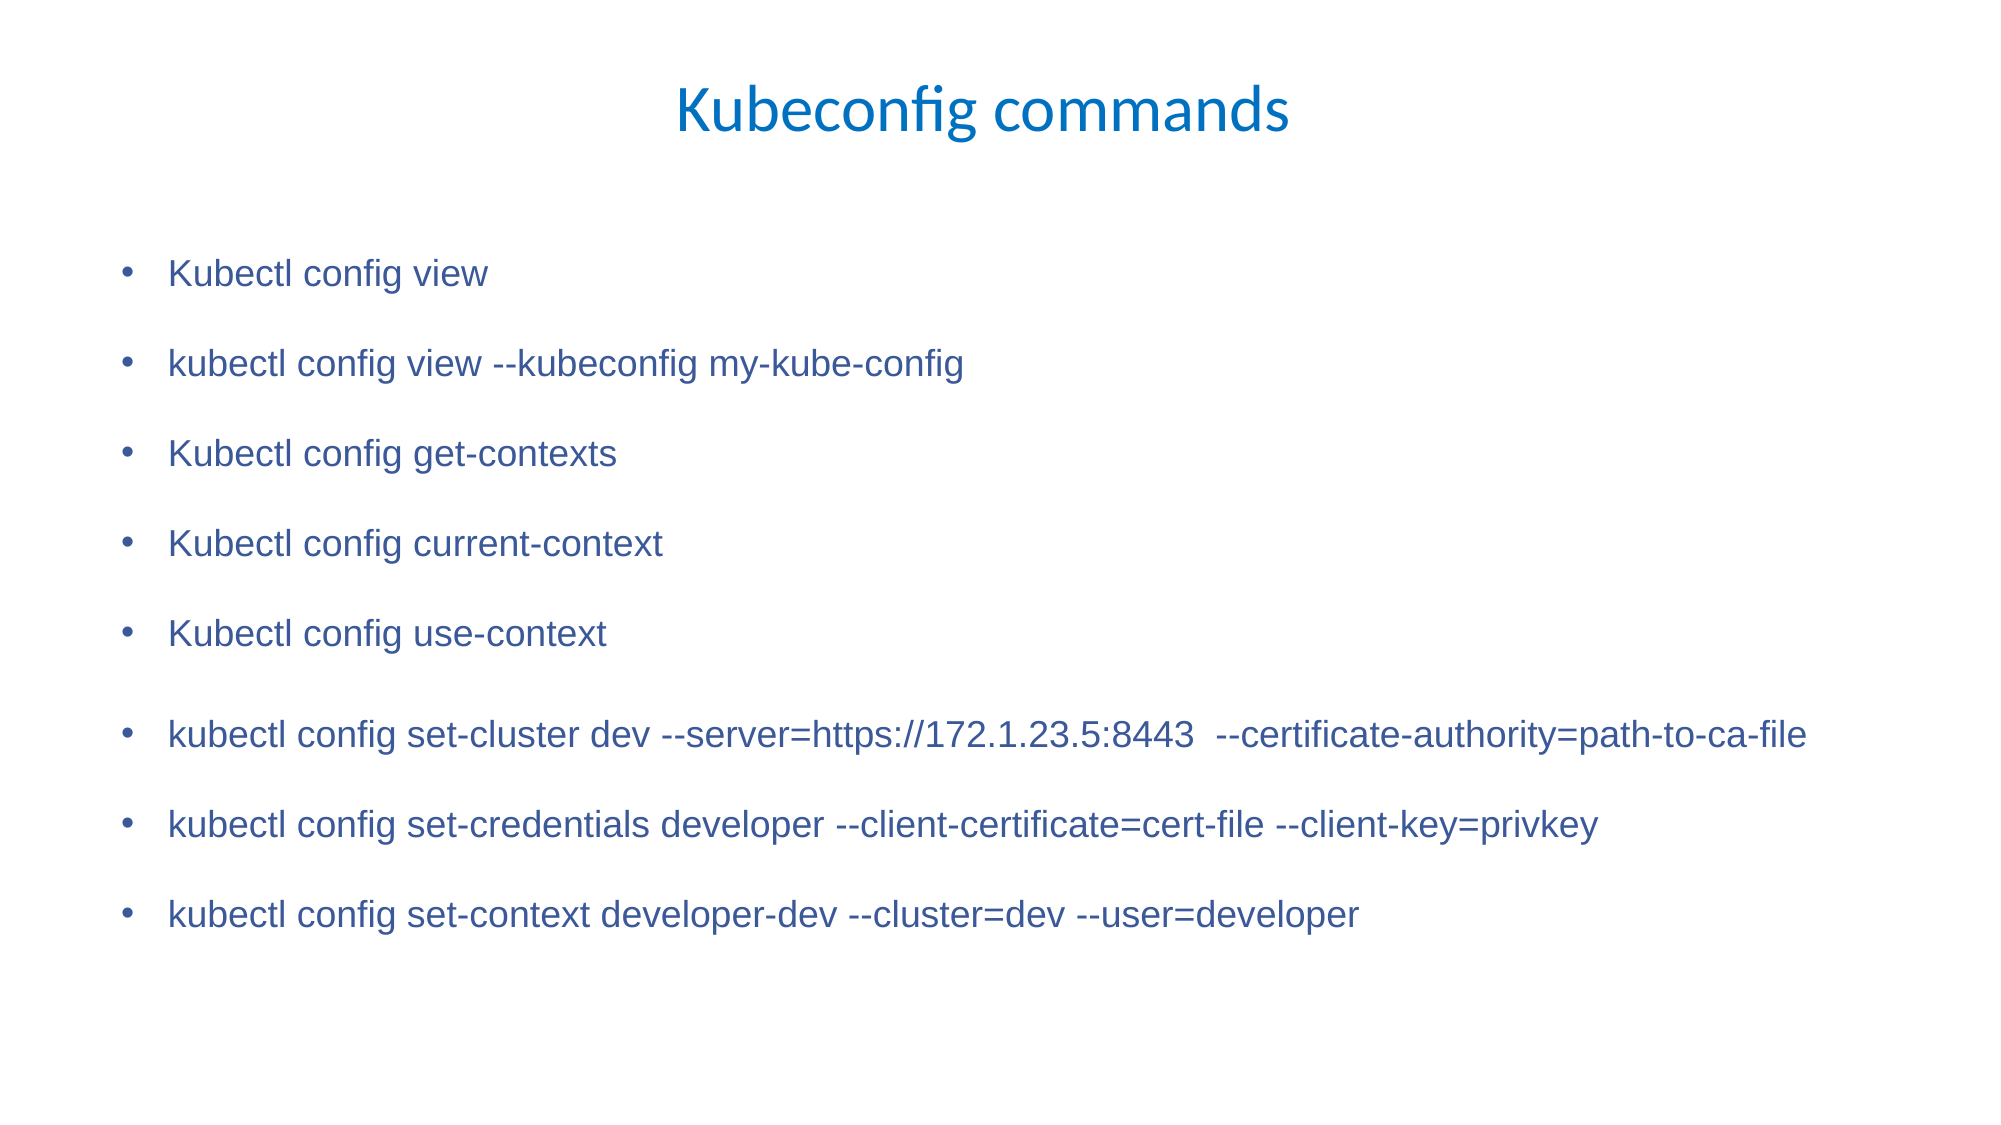

Kubeconfig commands
Kubectl config view

kubectl config view --kubeconfig my-kube-config

Kubectl config get-contexts

Kubectl config current-context

Kubectl config use-context
kubectl config set-cluster dev --server=https://172.1.23.5:8443  --certificate-authority=path-to-ca-file

kubectl config set-credentials developer --client-certificate=cert-file --client-key=privkey

kubectl config set-context developer-dev --cluster=dev --user=developer